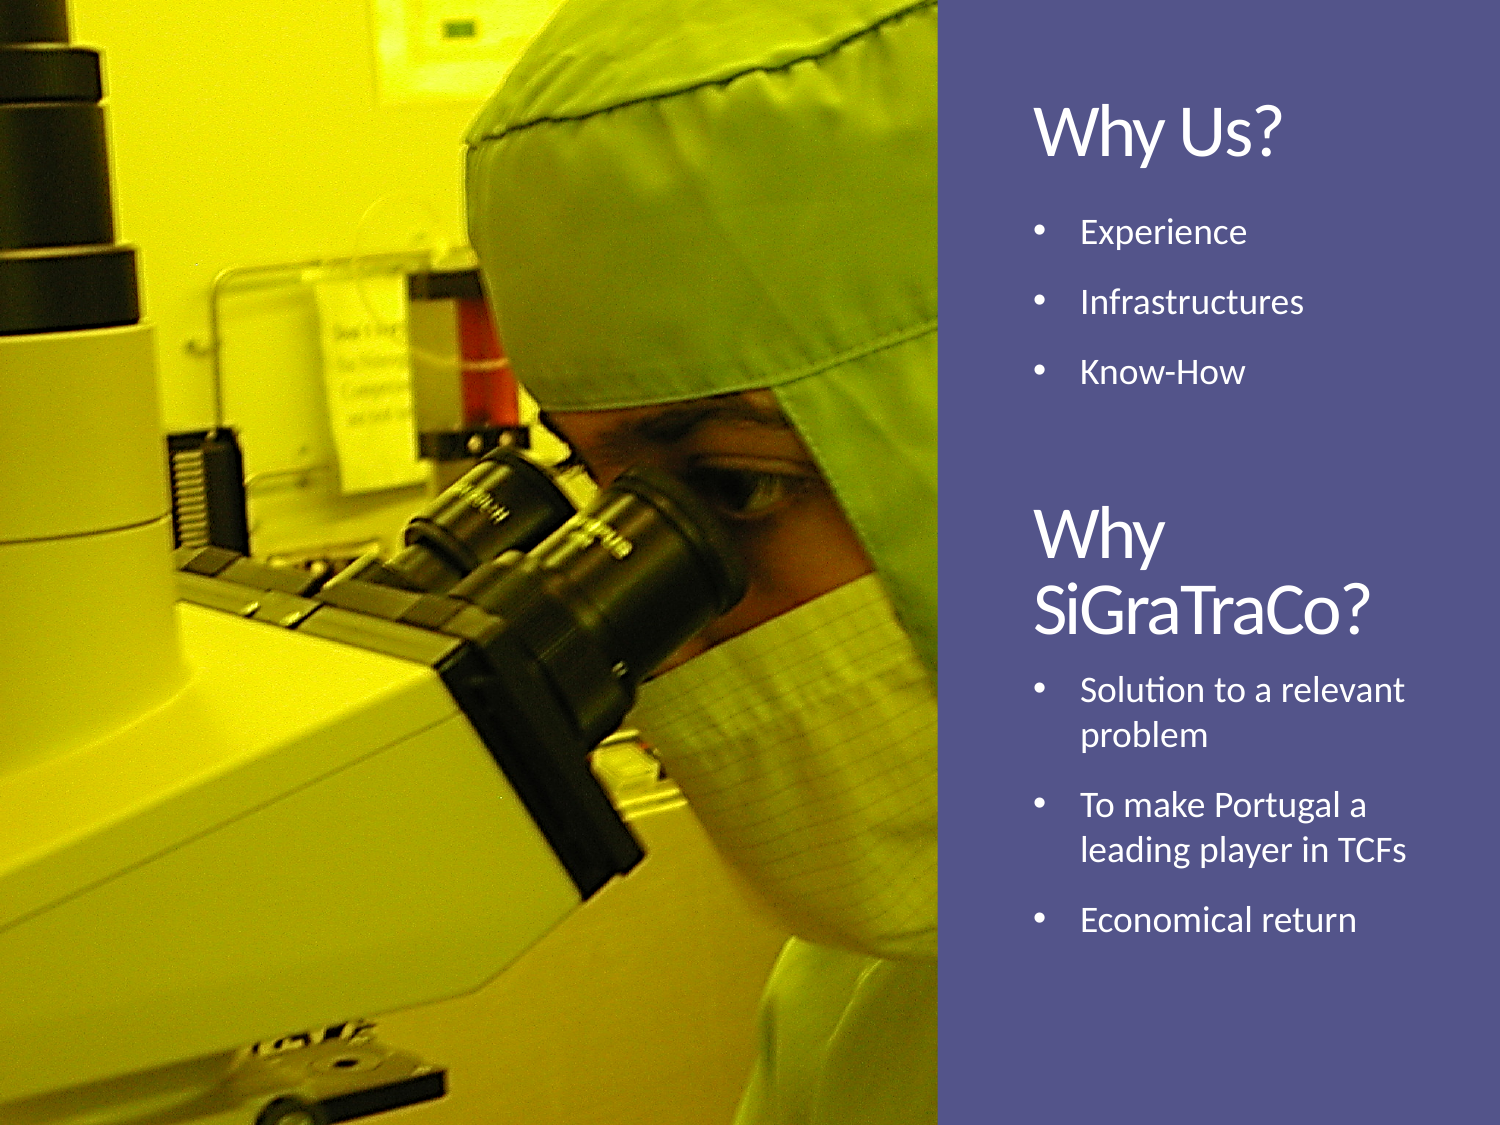

# Why Us?
Experience
Infrastructures
Know-How

Why SiGraTraCo?
Solution to a relevant problem
To make Portugal a leading player in TCFs
Economical return